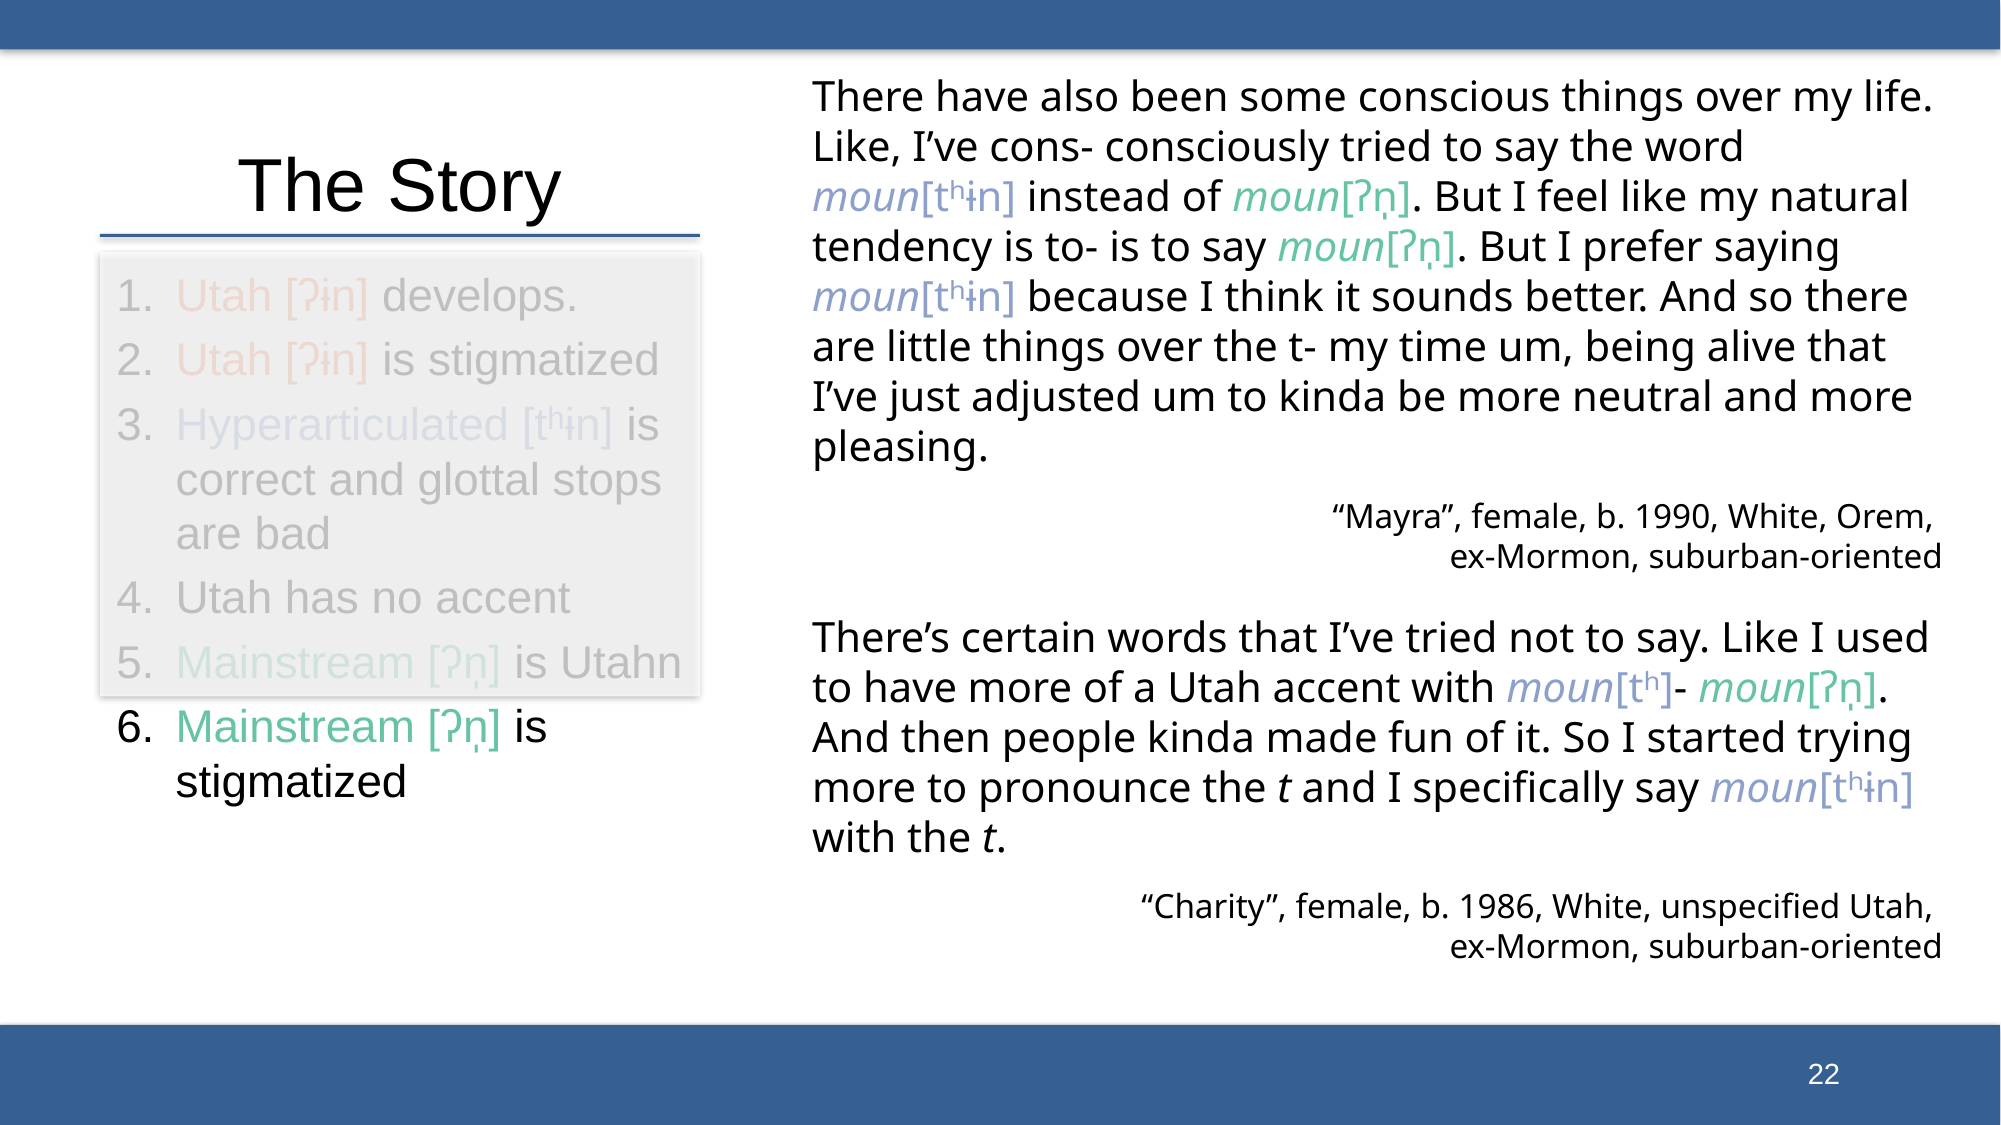

# The Story
There have also been some conscious things over my life. Like, I’ve cons- consciously tried to say the word moun[tʰɨn] instead of moun[ʔn̩]. But I feel like my natural tendency is to- is to say moun[ʔn̩]. But I prefer saying moun[tʰɨn] because I think it sounds better. And so there are little things over the t- my time um, being alive that I’ve just adjusted um to kinda be more neutral and more pleasing.

“Mayra”, female, b. 1990, White, Orem,
ex-Mormon, suburban-oriented

 Utah [ʔɨn] develops.
 Utah [ʔɨn] is stigmatized
 Hyperarticulated [tʰɨn] is
 correct and glottal stops
 are bad
 Utah has no accent
 Mainstream [ʔn̩] is Utahn
 Mainstream [ʔn̩] is
 stigmatized
There’s certain words that I’ve tried not to say. Like I used to have more of a Utah accent with moun[tʰ]- moun[ʔn̩]. And then people kinda made fun of it. So I started trying more to pronounce the t and I specifically say moun[tʰɨn] with the t.

“Charity”, female, b. 1986, White, unspecified Utah,
ex-Mormon, suburban-oriented
22